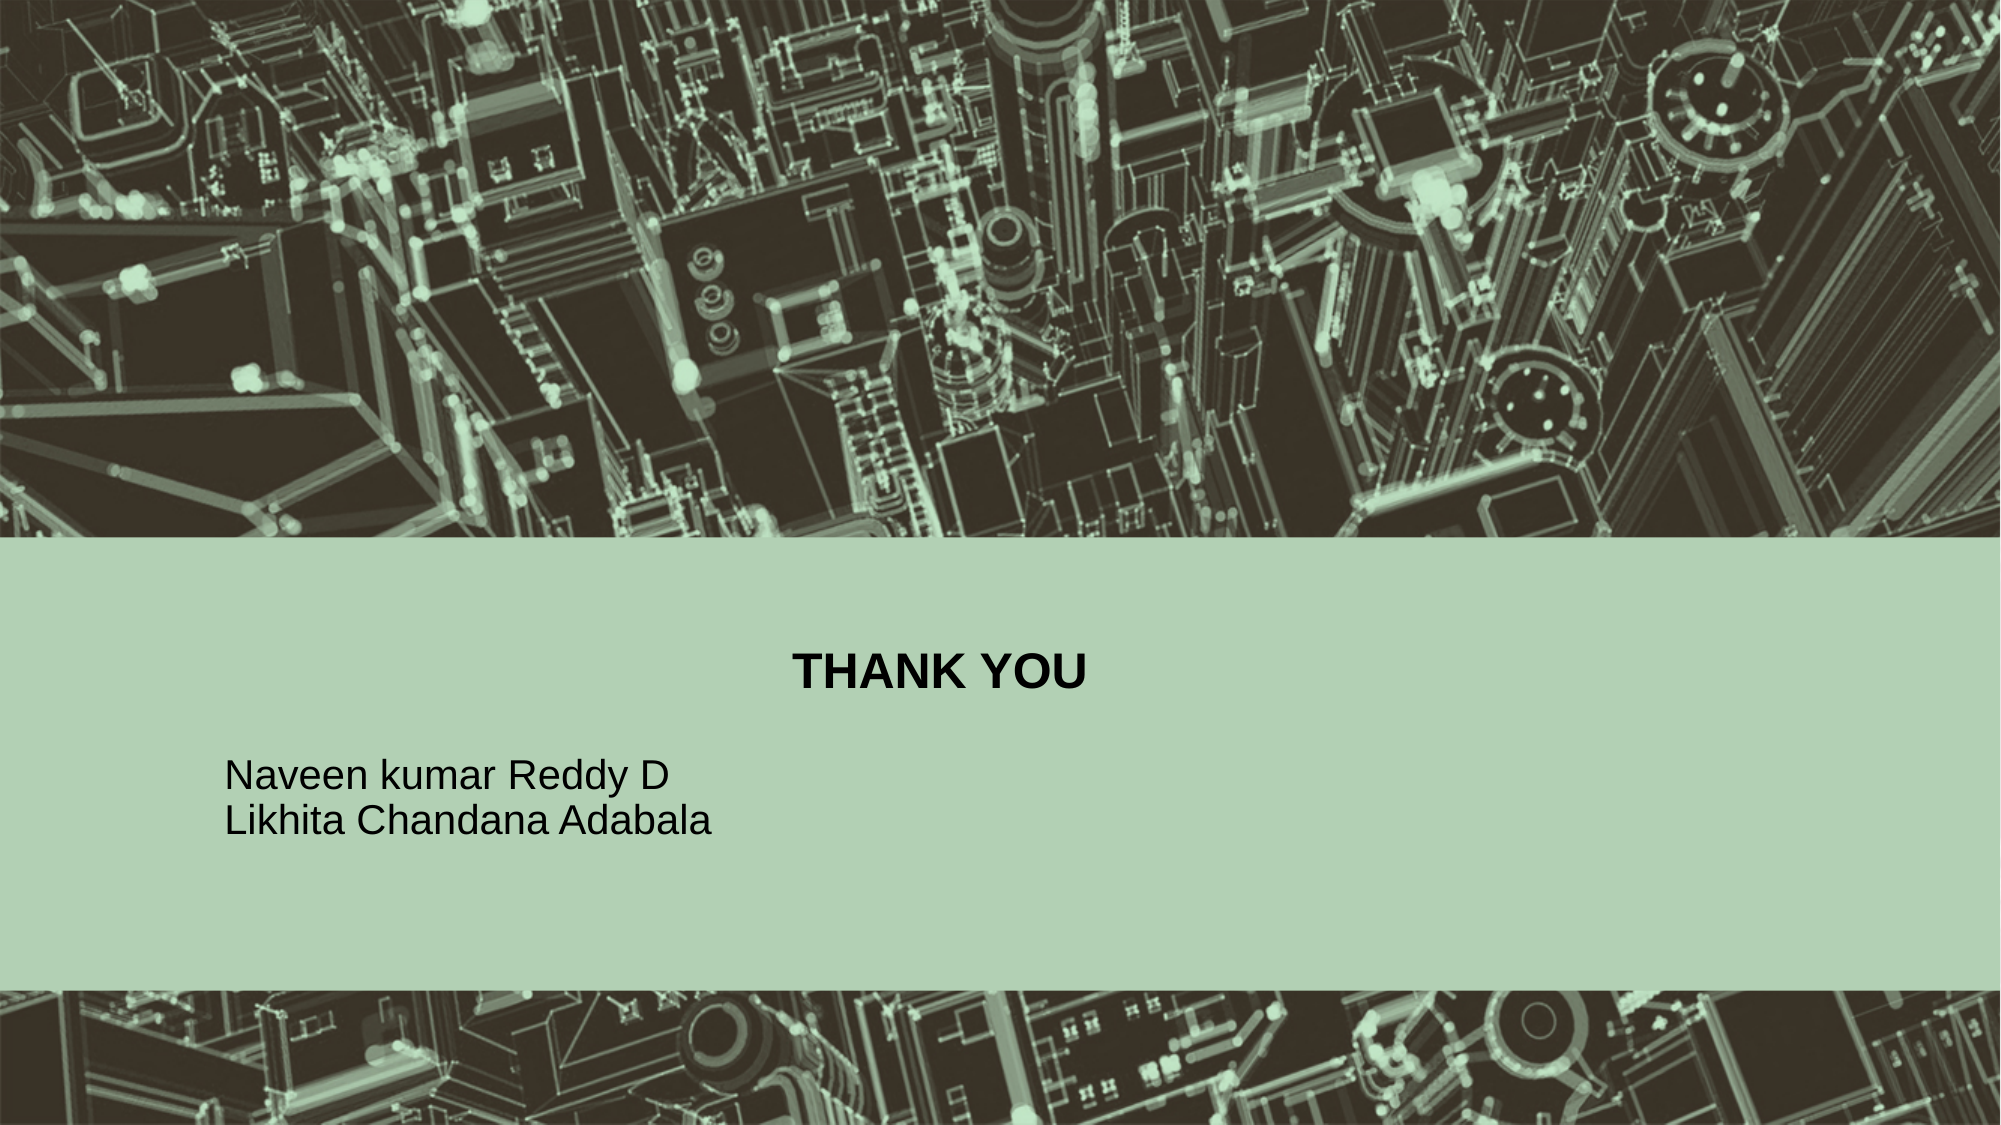

#
                                           THANK YOU

   Naveen kumar Reddy D
   Likhita Chandana Adabala